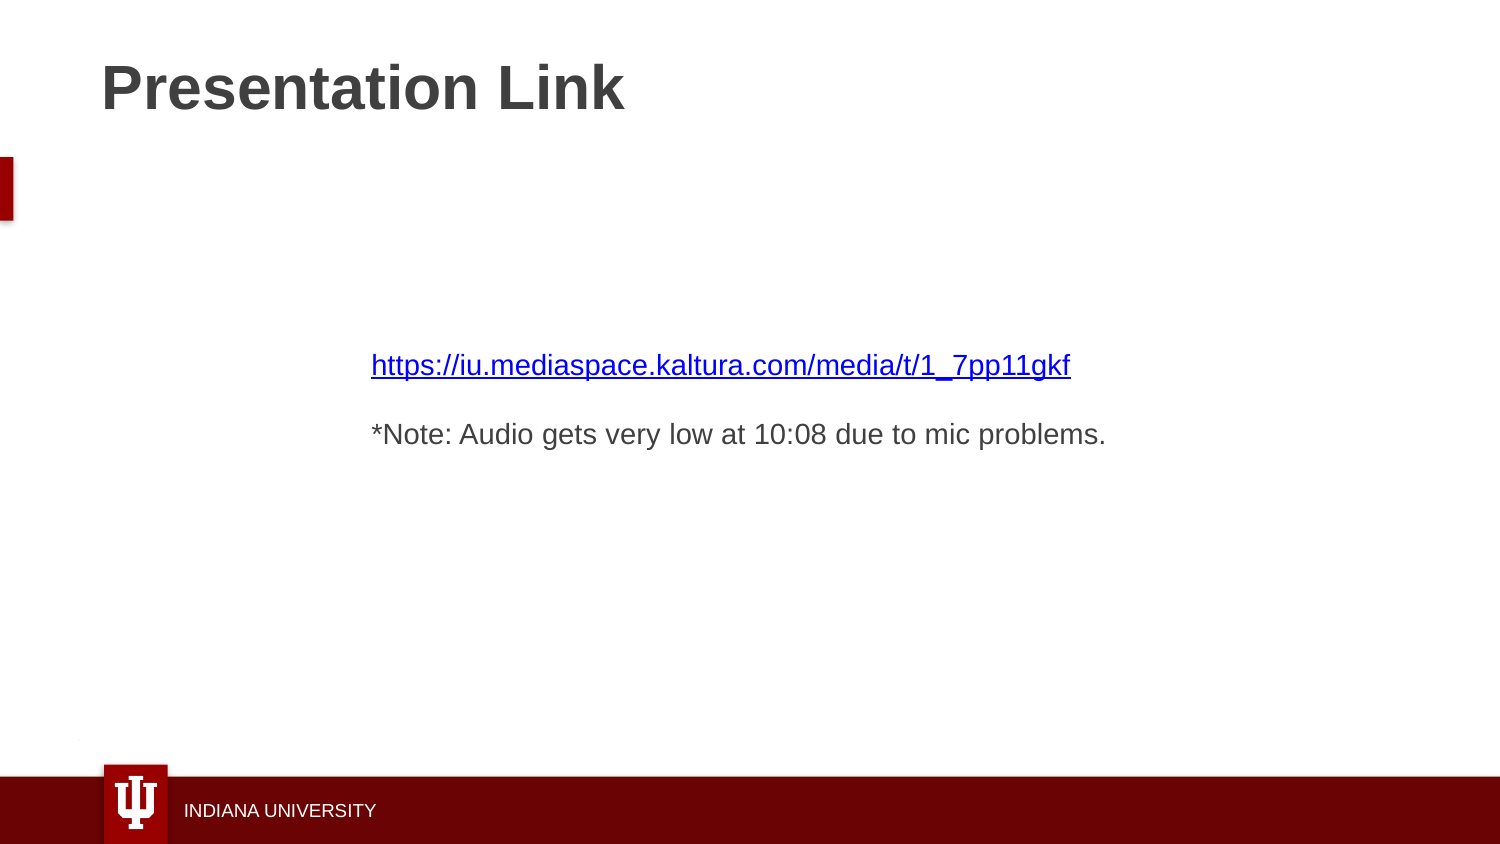

# Presentation Link
https://iu.mediaspace.kaltura.com/media/t/1_7pp11gkf
*Note: Audio gets very low at 10:08 due to mic problems.